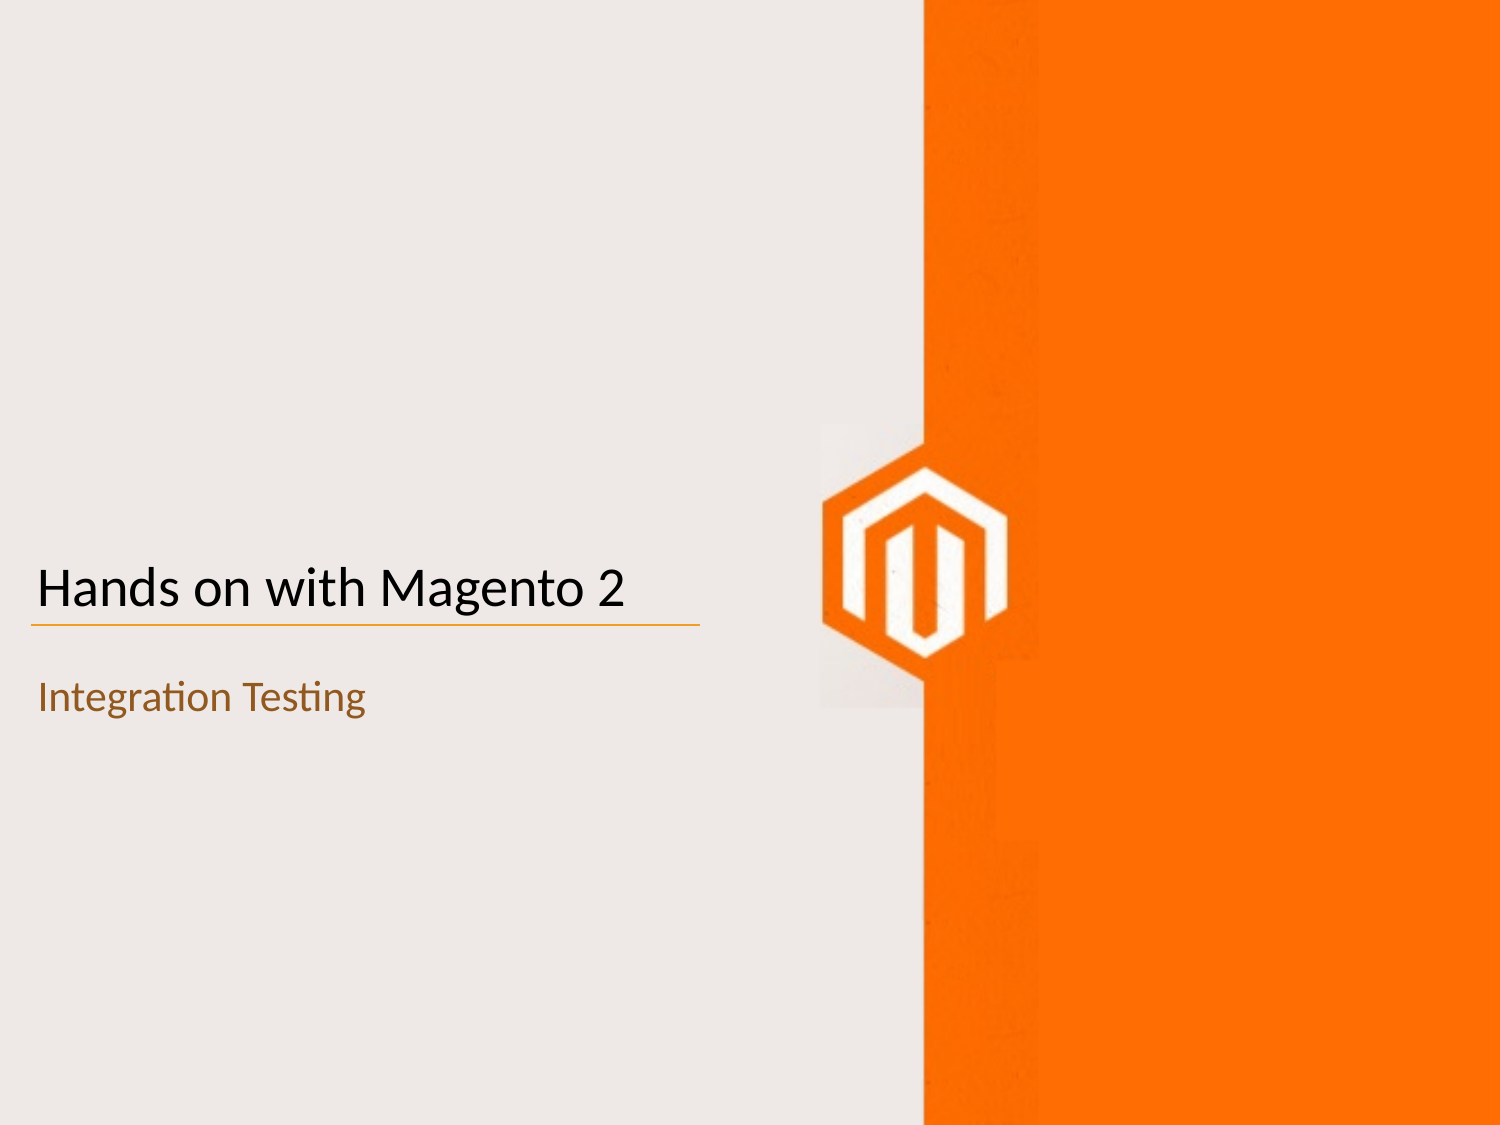

# Hands on with Magento 2
Integration Testing